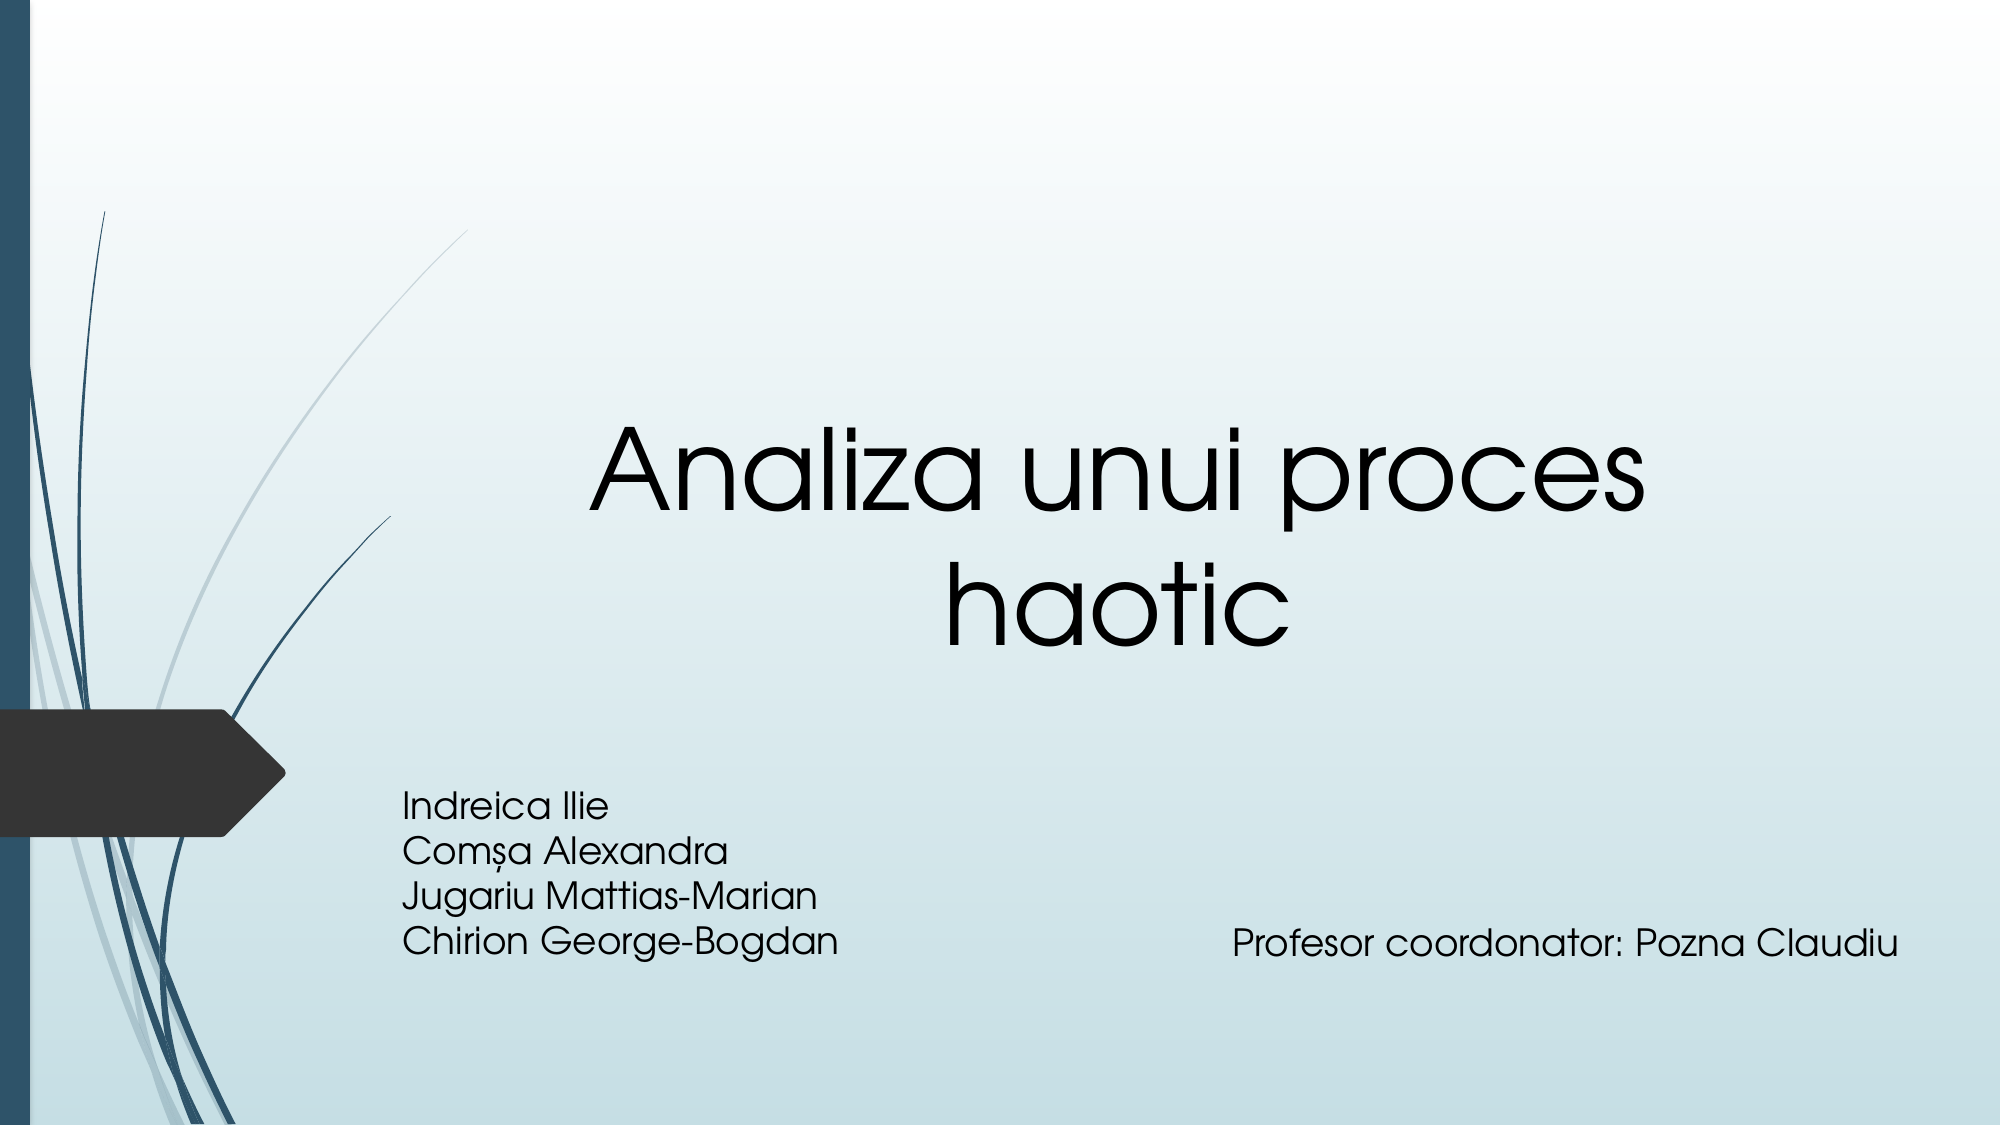

# Analiza unui proces haotic
Indreica Ilie
Comșa Alexandra
Jugariu Mattias-Marian
Chirion George-Bogdan
Profesor coordonator: Pozna Claudiu